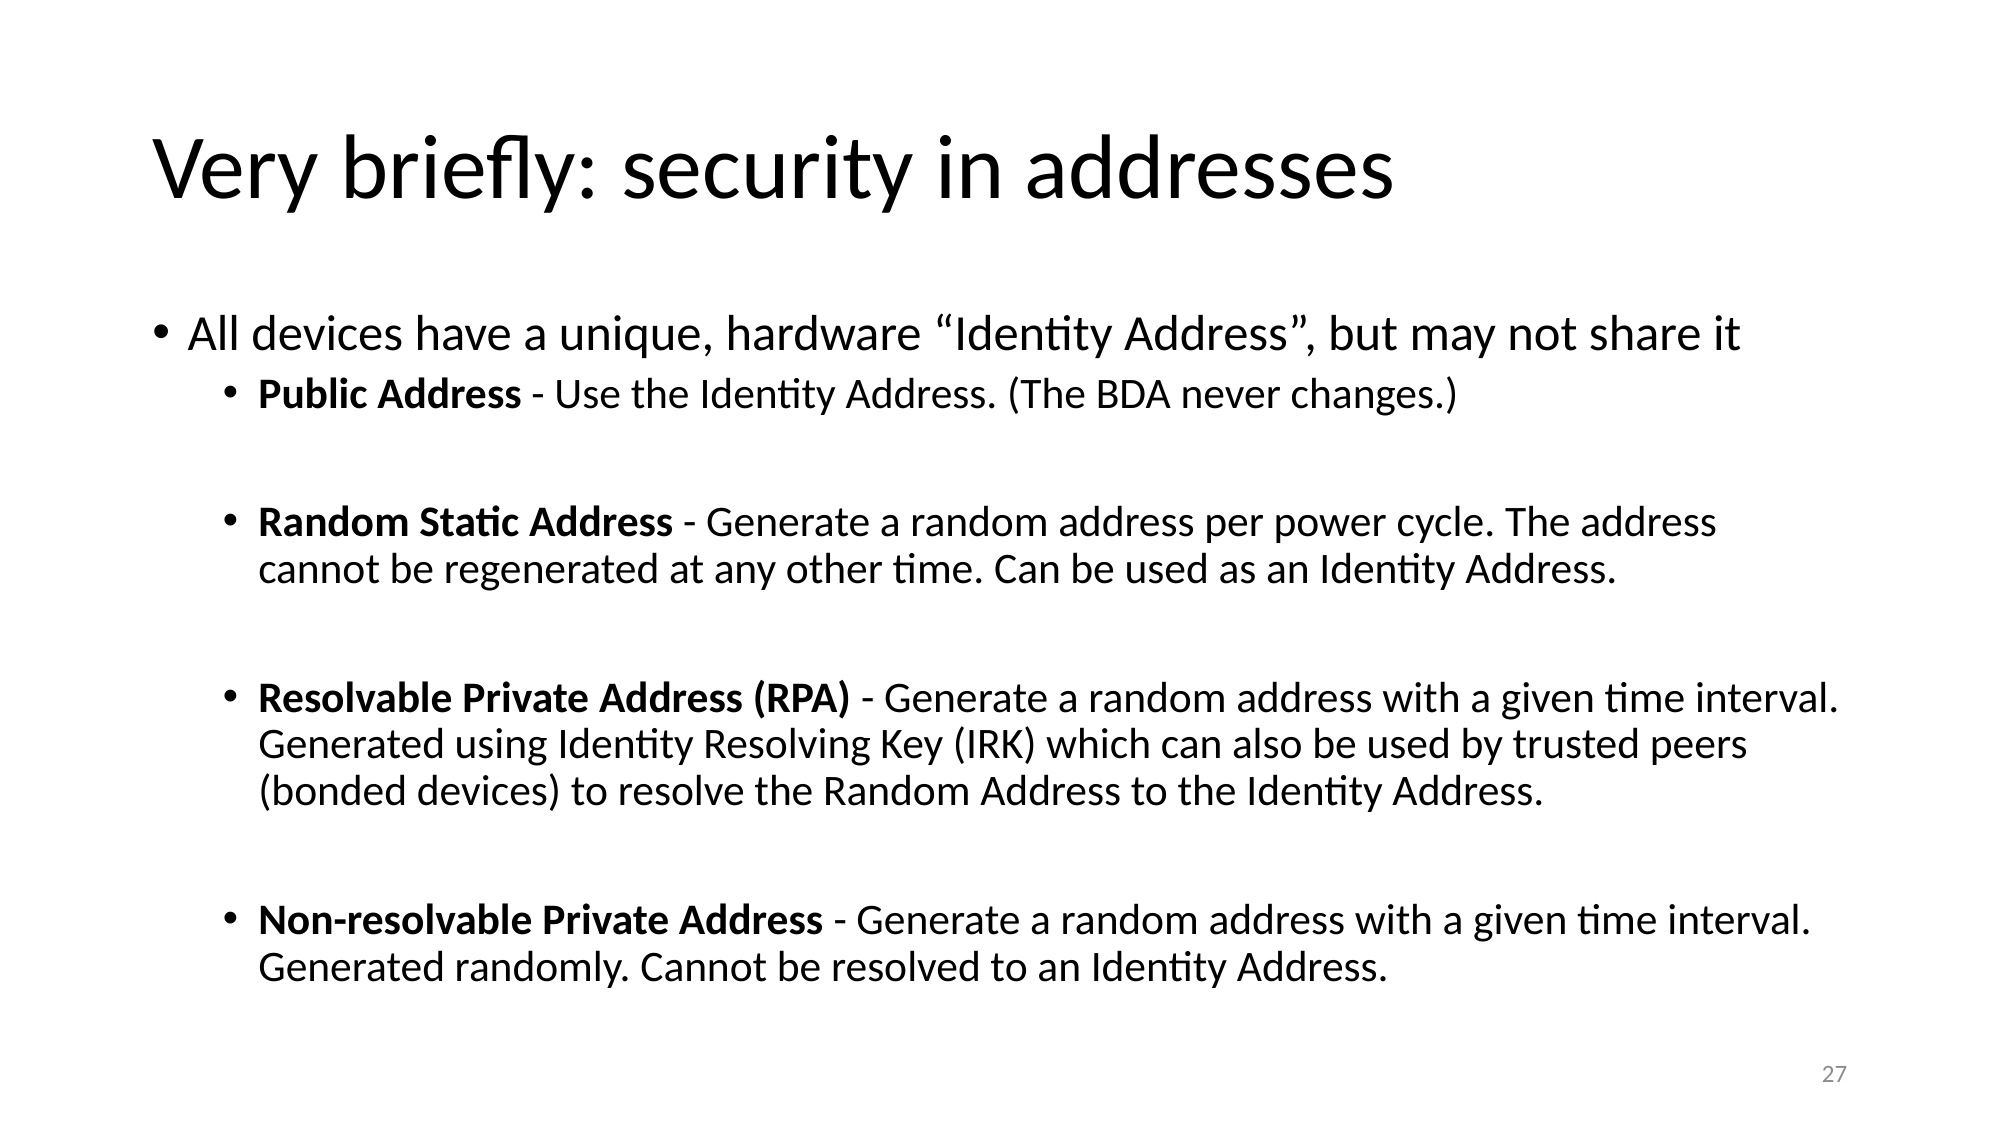

# Very briefly: security in addresses
All devices have a unique, hardware “Identity Address”, but may not share it
Public Address - Use the Identity Address. (The BDA never changes.)

Random Static Address - Generate a random address per power cycle. The address cannot be regenerated at any other time. Can be used as an Identity Address.

Resolvable Private Address (RPA) - Generate a random address with a given time interval. Generated using Identity Resolving Key (IRK) which can also be used by trusted peers (bonded devices) to resolve the Random Address to the Identity Address.

Non-resolvable Private Address - Generate a random address with a given time interval. Generated randomly. Cannot be resolved to an Identity Address.
27